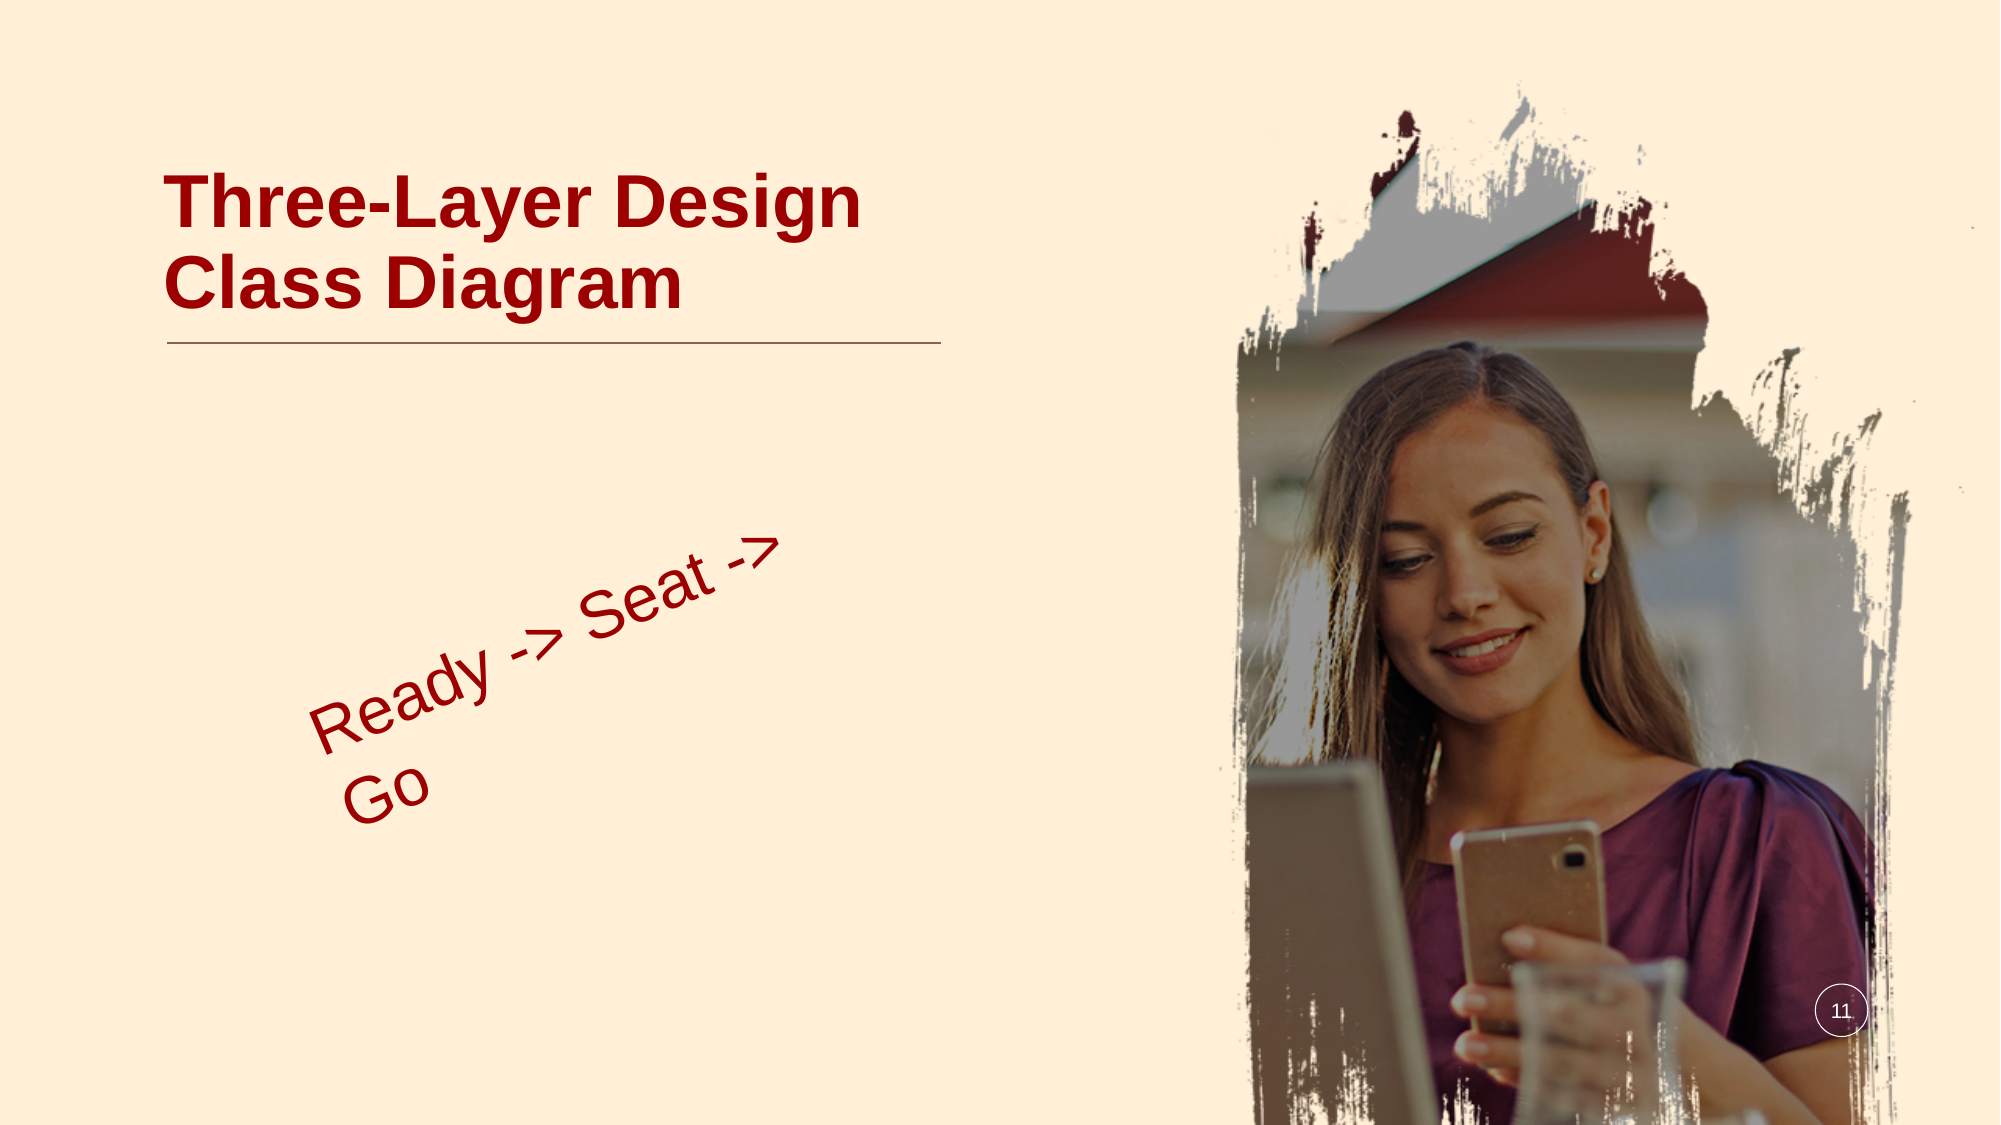

# Three-Layer Design Class Diagram
Ready -> Seat -> Go
11